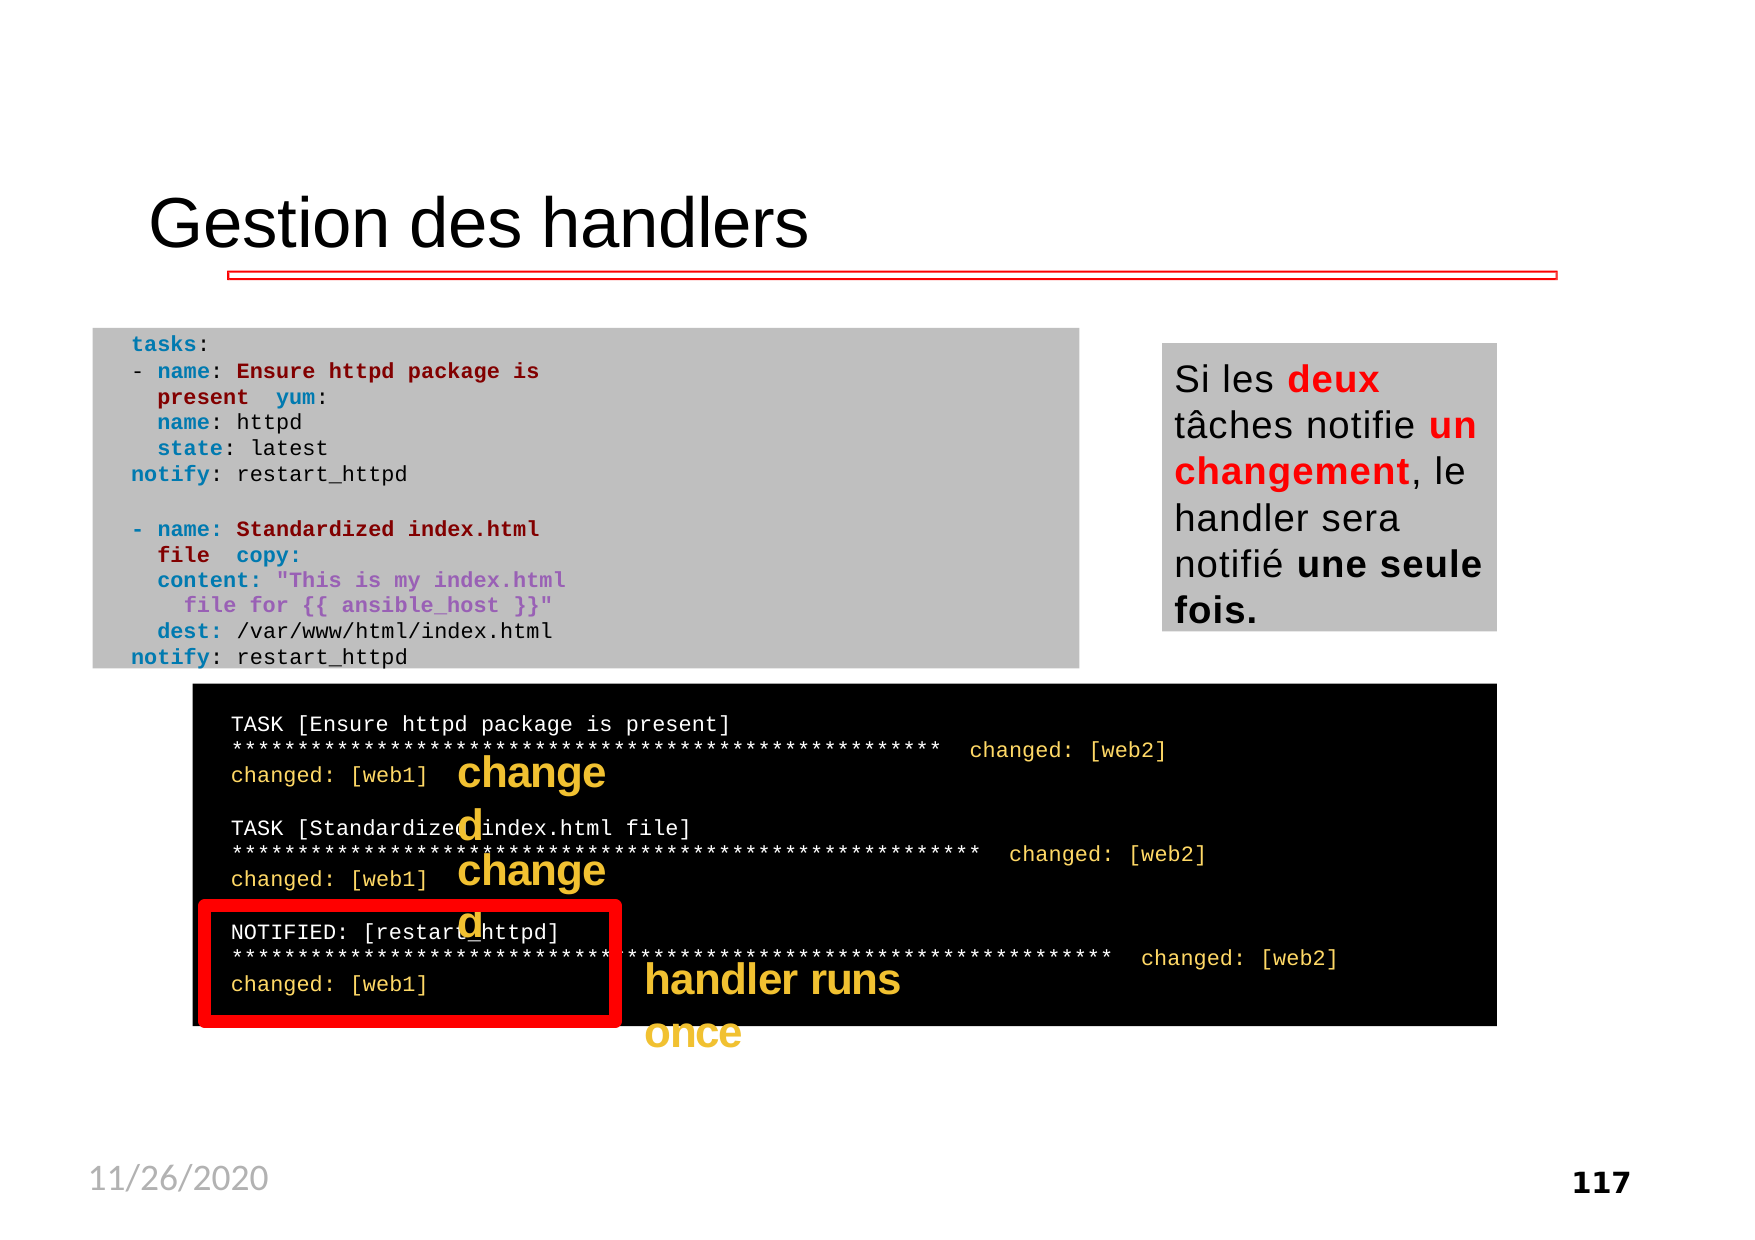

# Gestion des handlers

tasks:
- name: Ensure httpd package is present  yum:
name: httpd
state: latest
notify: restart_httpd

- name: Standardized index.html file  copy:
content: "This is my index.html file for {{ ansible_host }}"
dest: /var/www/html/index.html
notify: restart_httpd
Si les deux tâches notifie un changement, le handler sera notifié une seule fois.

TASK [Ensure httpd package is present] ******************************************************  changed: [web2]

changed
changed: [web1]
TASK [Standardized index.html file] *********************************************************  changed: [web2]
changed
changed: [web1]

NOTIFIED: [restart_httpd] *******************************************************************  changed: [web2]
handler runs once
changed: [web1]
11/26/2020
117